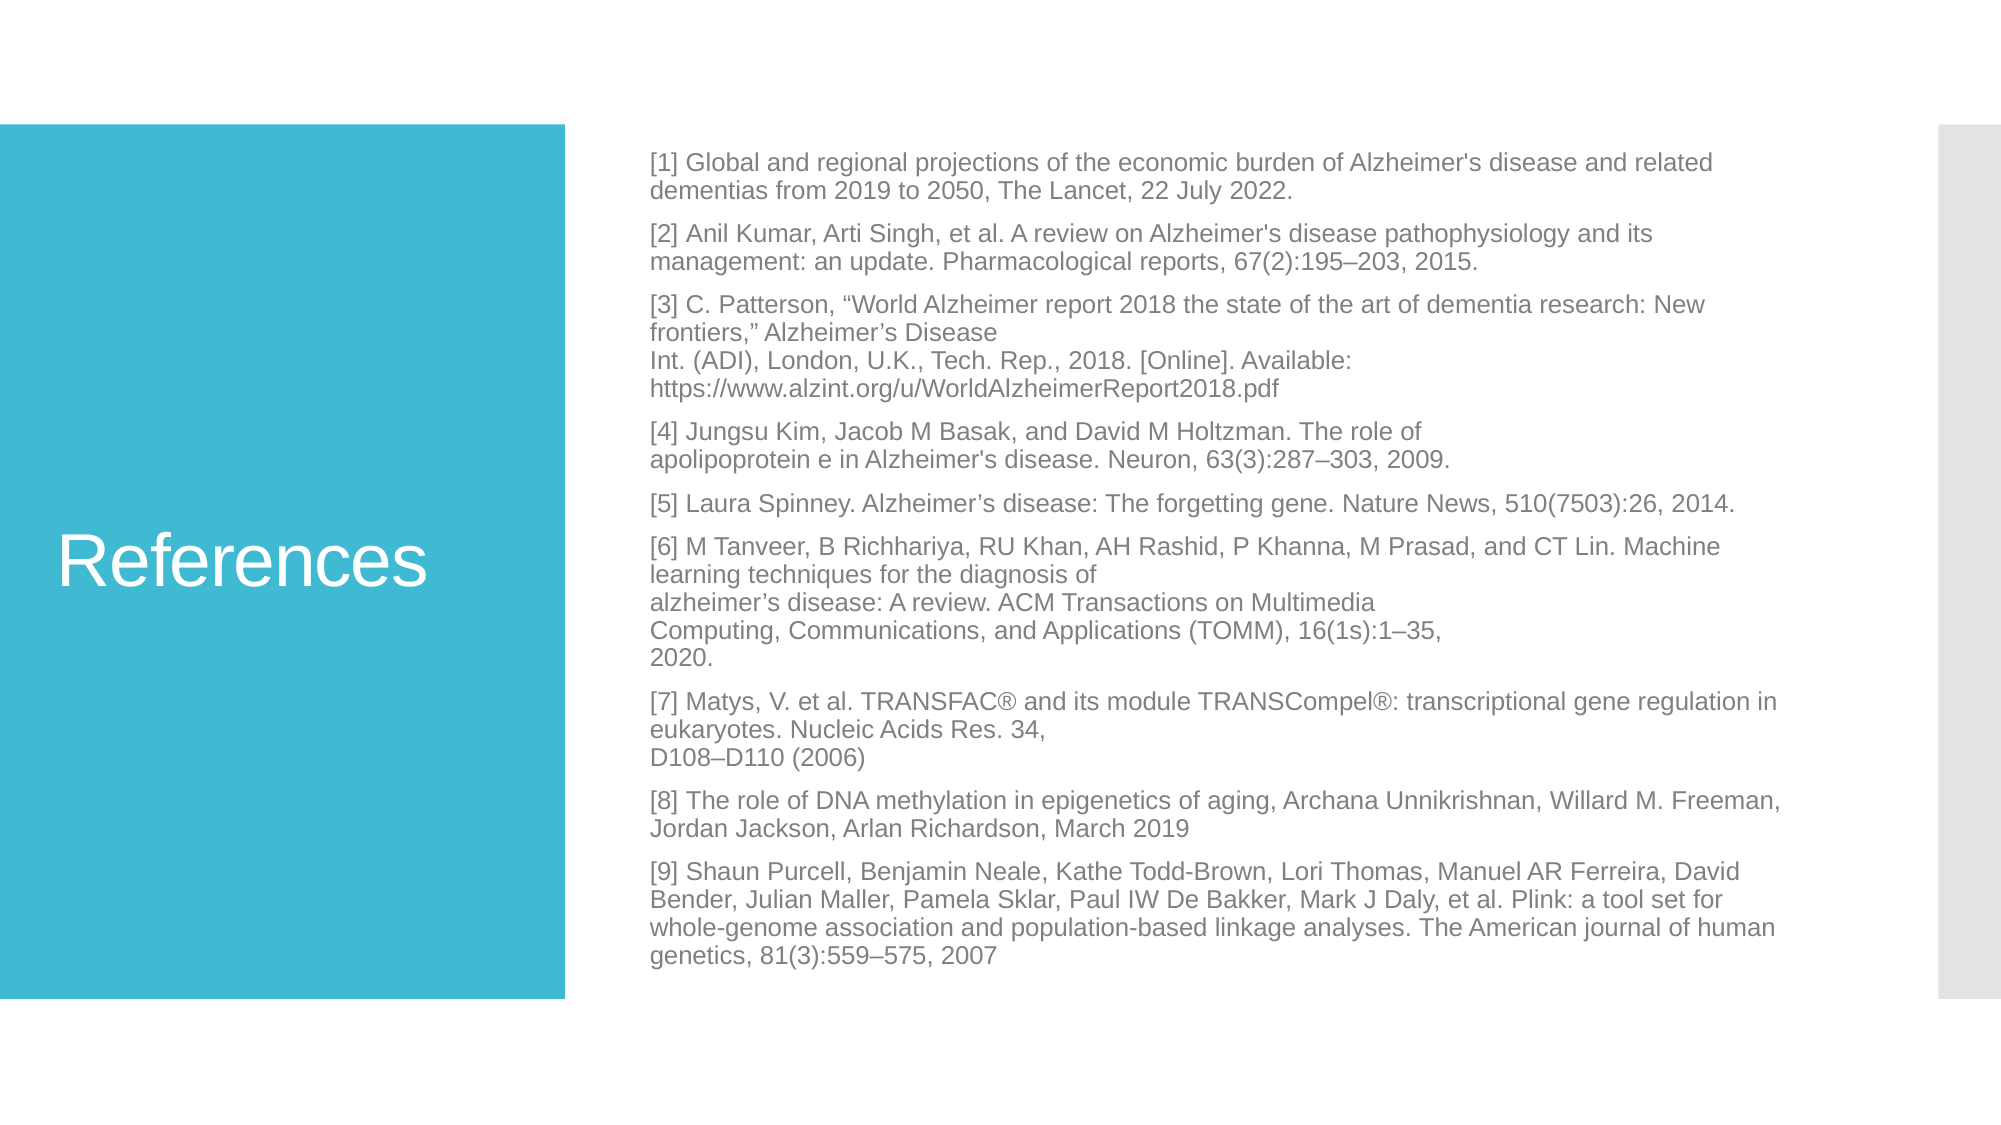

[1] Global and regional projections of the economic burden of Alzheimer's disease and related dementias from 2019 to 2050, The Lancet, 22 July 2022.
[2] Anil Kumar, Arti Singh, et al. A review on Alzheimer's disease pathophysiology and its management: an update. Pharmacological reports, 67(2):195–203, 2015.
[3] C. Patterson, “World Alzheimer report 2018 the state of the art of dementia research: New frontiers,” Alzheimer’s Disease
Int. (ADI), London, U.K., Tech. Rep., 2018. [Online]. Available:
https://www.alzint.org/u/WorldAlzheimerReport2018.pdf
[4] Jungsu Kim, Jacob M Basak, and David M Holtzman. The role of
apolipoprotein e in Alzheimer's disease. Neuron, 63(3):287–303, 2009.
[5] Laura Spinney. Alzheimer’s disease: The forgetting gene. Nature News, 510(7503):26, 2014.
[6] M Tanveer, B Richhariya, RU Khan, AH Rashid, P Khanna, M Prasad, and CT Lin. Machine learning techniques for the diagnosis of
alzheimer’s disease: A review. ACM Transactions on Multimedia
Computing, Communications, and Applications (TOMM), 16(1s):1–35,
2020.
[7] Matys, V. et al. TRANSFAC® and its module TRANSCompel®: transcriptional gene regulation in eukaryotes. Nucleic Acids Res. 34,
D108–D110 (2006)
[8] The role of DNA methylation in epigenetics of aging, Archana Unnikrishnan, Willard M. Freeman, Jordan Jackson, Arlan Richardson, March 2019
[9] Shaun Purcell, Benjamin Neale, Kathe Todd-Brown, Lori Thomas, Manuel AR Ferreira, David Bender, Julian Maller, Pamela Sklar, Paul IW De Bakker, Mark J Daly, et al. Plink: a tool set for
whole-genome association and population-based linkage analyses. The American journal of human genetics, 81(3):559–575, 2007

# References